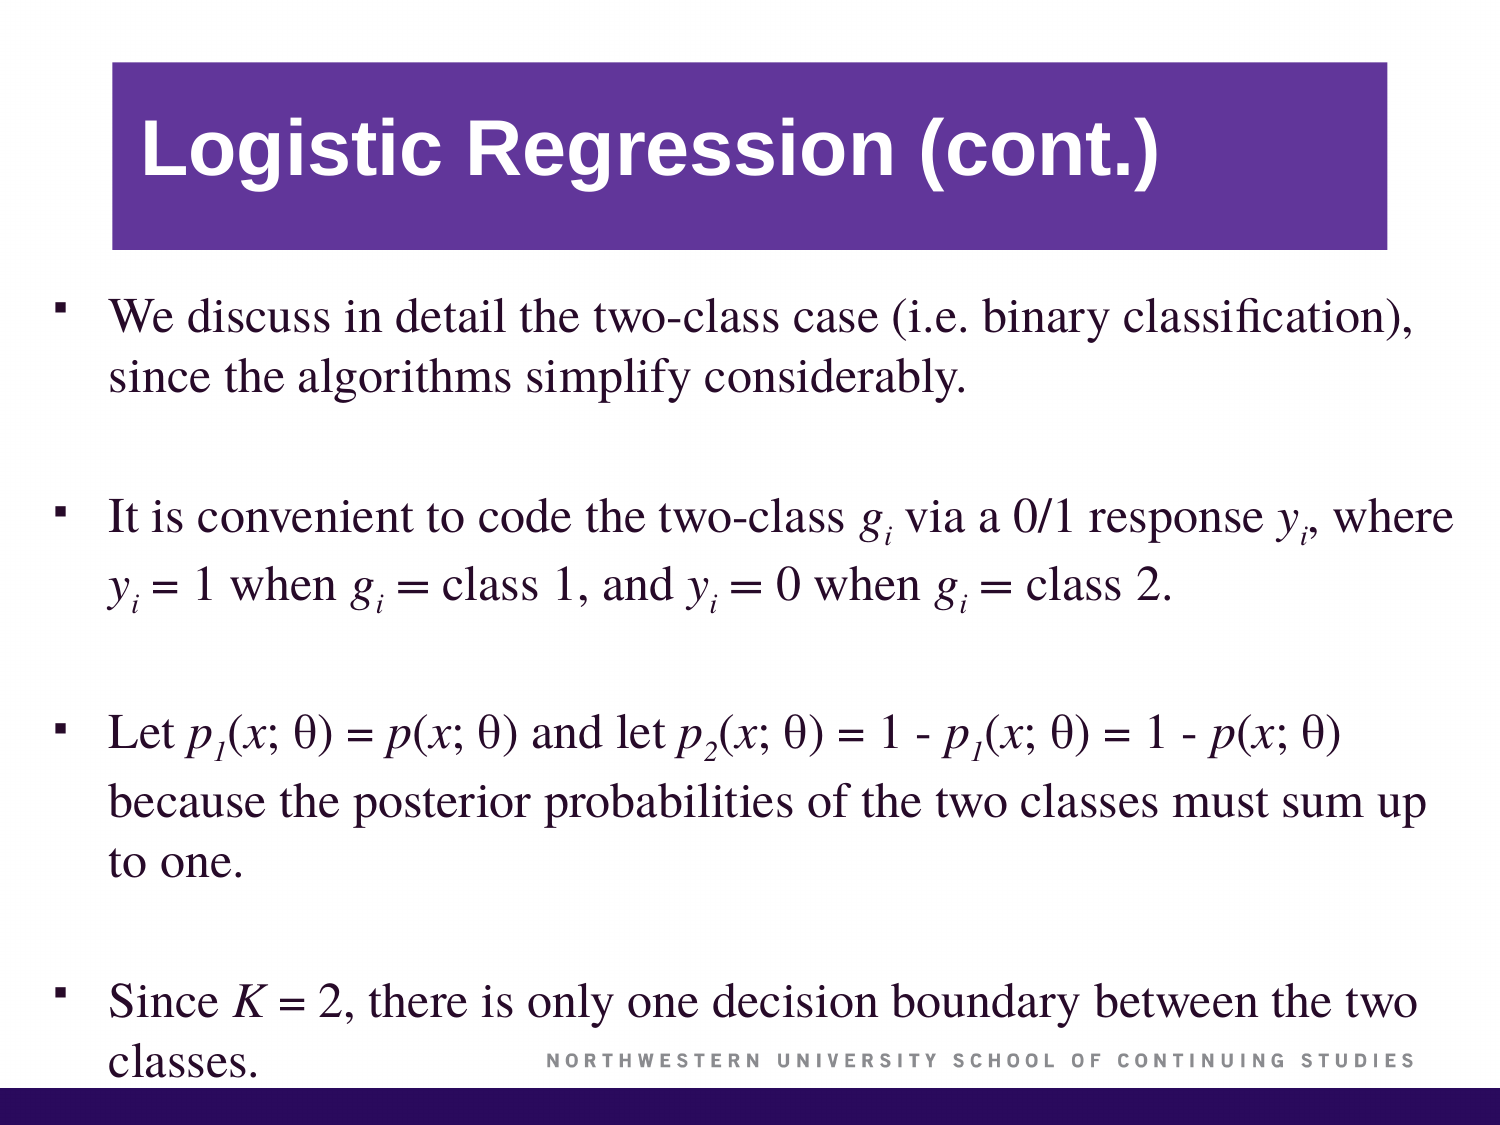

# Logistic Regression (cont.)
We discuss in detail the two-class case (i.e. binary classification), since the algorithms simplify considerably.

It is convenient to code the two-class gi via a 0/1 response yi, where yi = 1 when gi = class 1, and yi = 0 when gi = class 2.

Let p1(x; θ) = p(x; θ) and let p2(x; θ) = 1 - p1(x; θ) = 1 - p(x; θ) because the posterior probabilities of the two classes must sum up to one.

Since K = 2, there is only one decision boundary between the two classes.